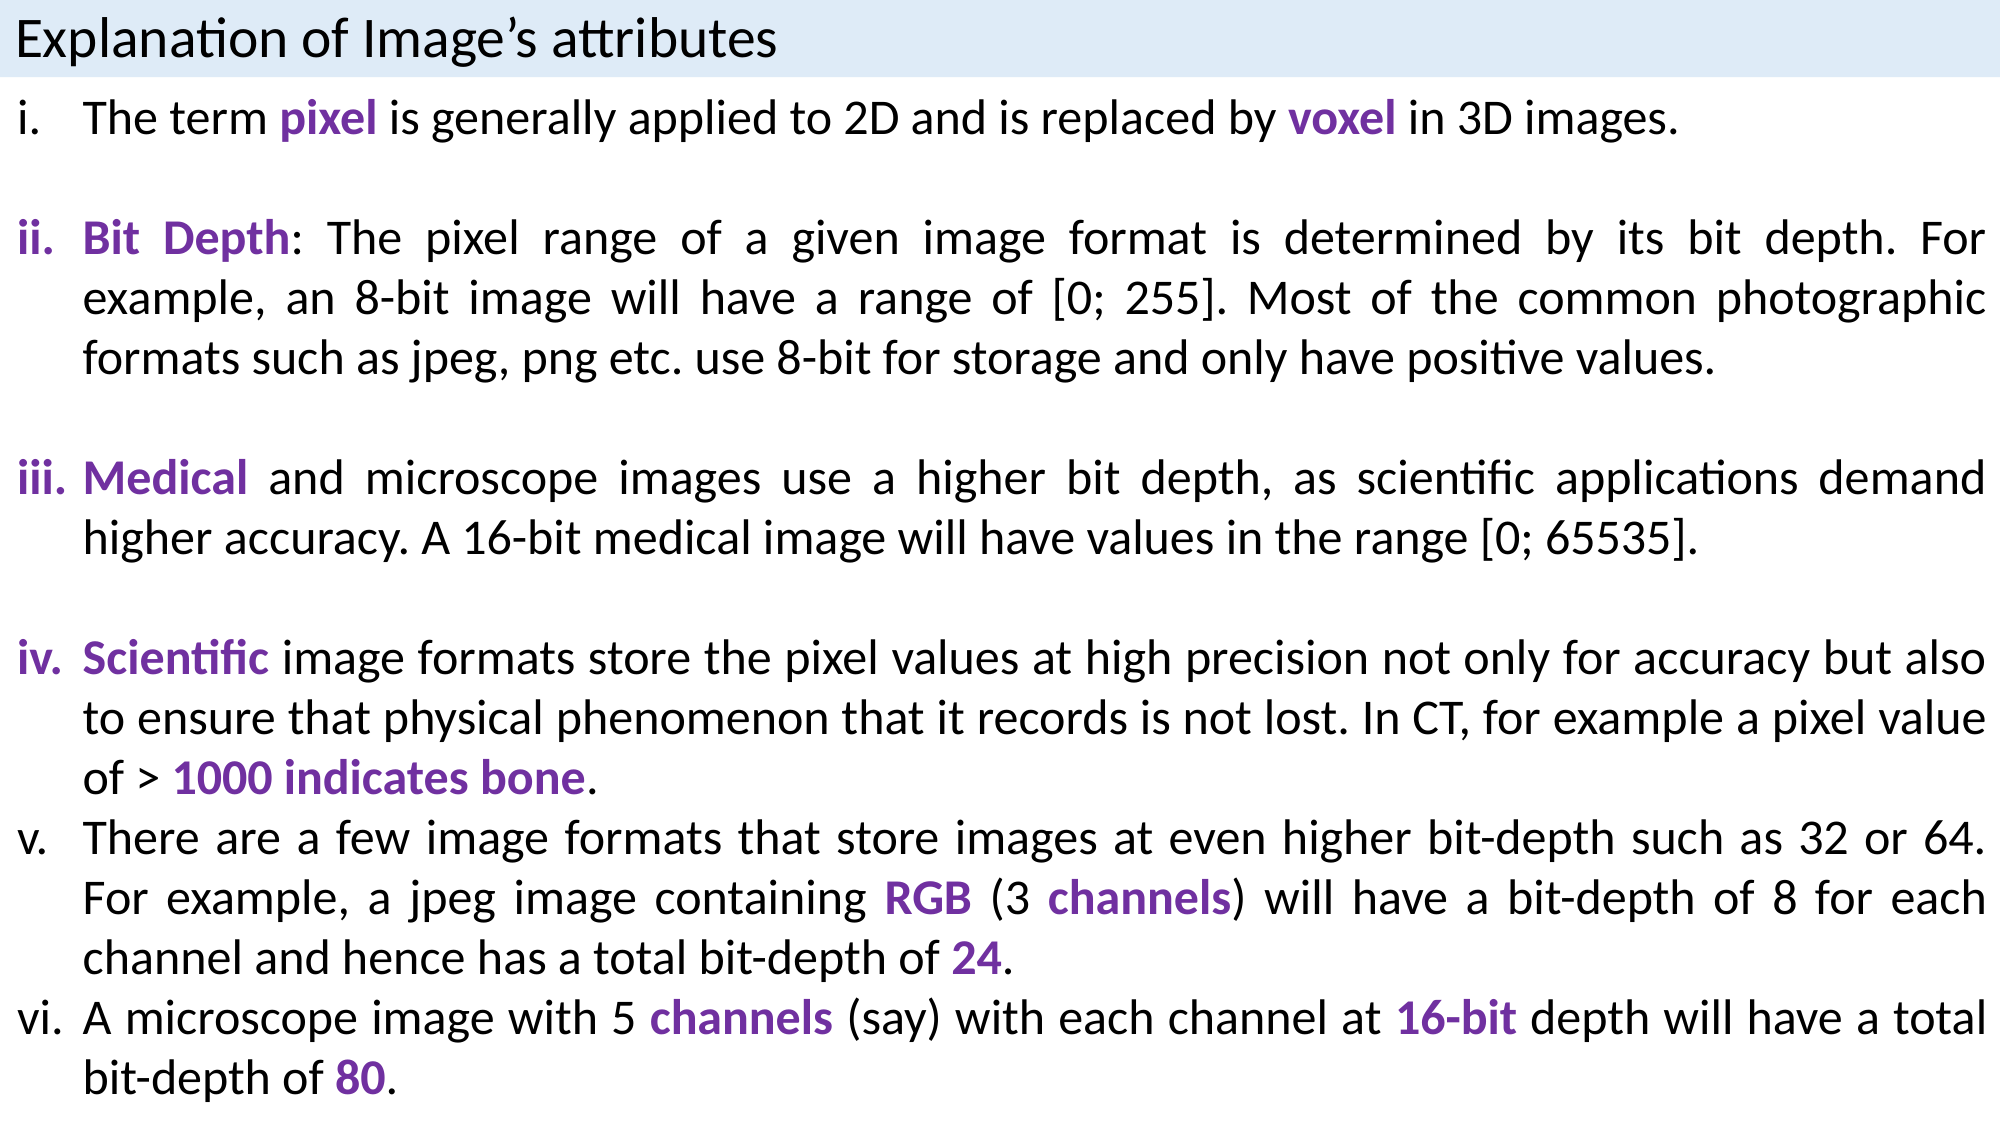

# Explanation of Image’s attributes
The term pixel is generally applied to 2D and is replaced by voxel in 3D images.

Bit Depth: The pixel range of a given image format is determined by its bit depth. For example, an 8-bit image will have a range of [0; 255]. Most of the common photographic formats such as jpeg, png etc. use 8-bit for storage and only have positive values.

Medical and microscope images use a higher bit depth, as scientific applications demand higher accuracy. A 16-bit medical image will have values in the range [0; 65535].

Scientific image formats store the pixel values at high precision not only for accuracy but also to ensure that physical phenomenon that it records is not lost. In CT, for example a pixel value of > 1000 indicates bone.
There are a few image formats that store images at even higher bit-depth such as 32 or 64. For example, a jpeg image containing RGB (3 channels) will have a bit-depth of 8 for each channel and hence has a total bit-depth of 24.
A microscope image with 5 channels (say) with each channel at 16-bit depth will have a total bit-depth of 80.